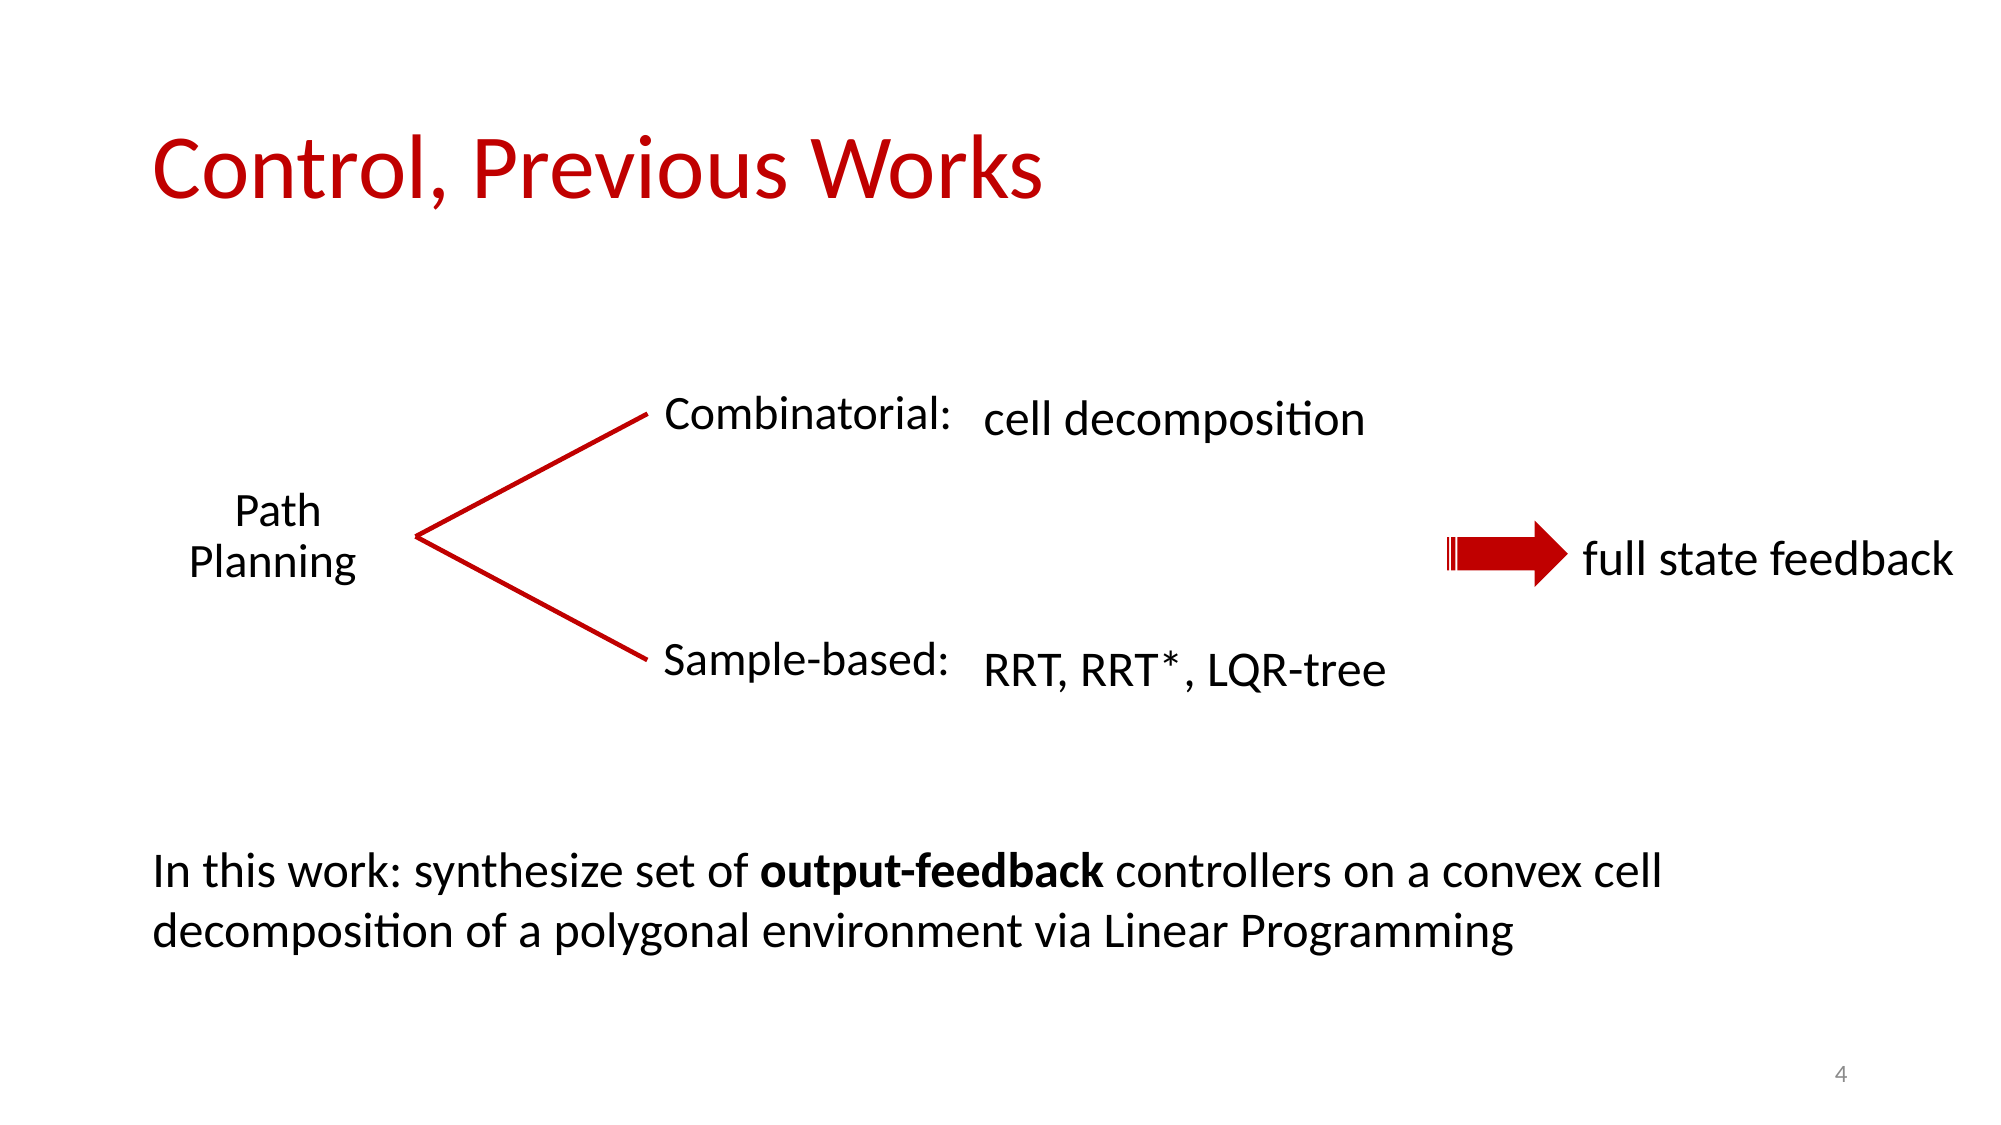

# Control, Previous Works
Path Planning

Combinatorial:

Sample-based:
cell decomposition
full state feedback

RRT, RRT*, LQR-tree
In this work: synthesize set of output-feedback controllers on a convex cell decomposition of a polygonal environment via Linear Programming
4